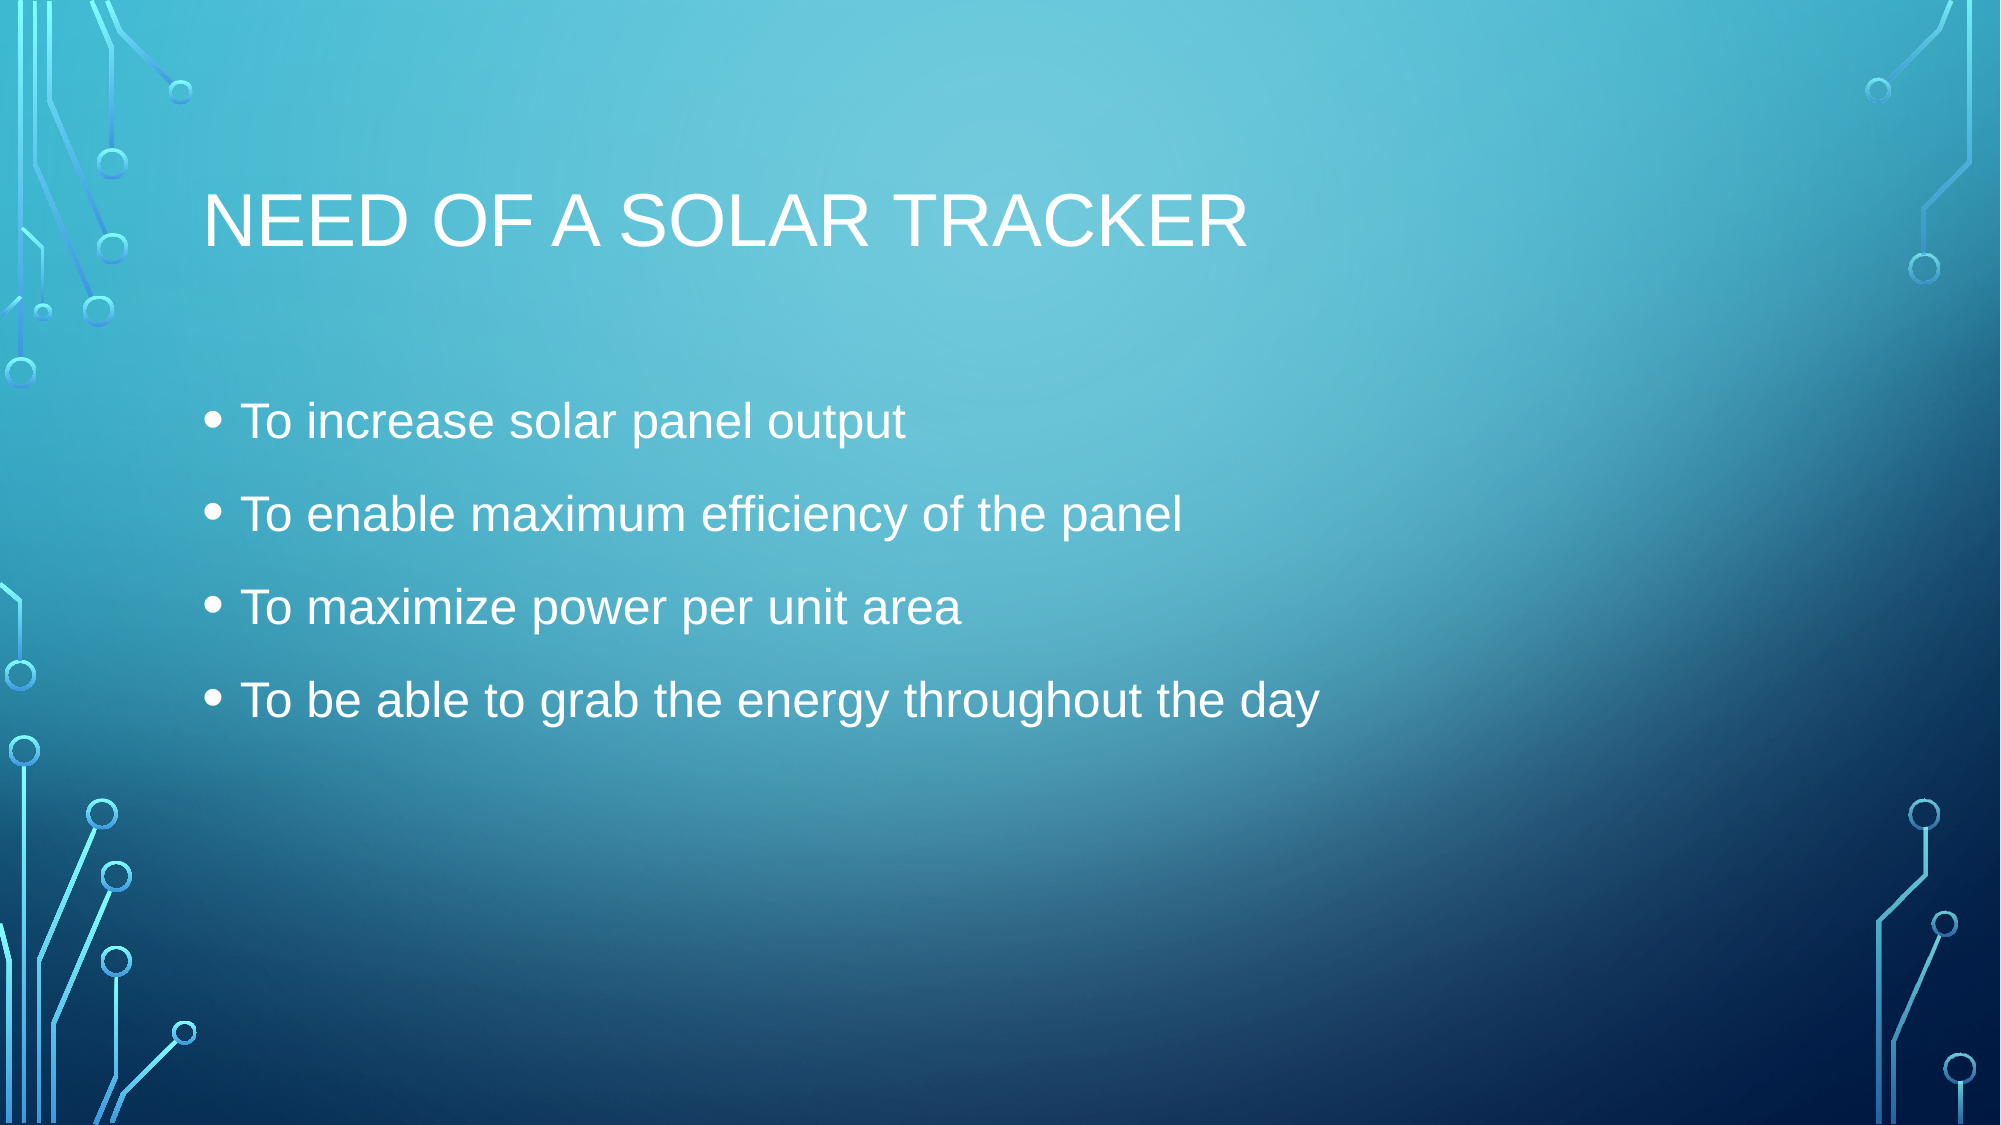

# NEED Of a solar tracker
To increase solar panel output
To enable maximum efficiency of the panel
To maximize power per unit area
To be able to grab the energy throughout the day